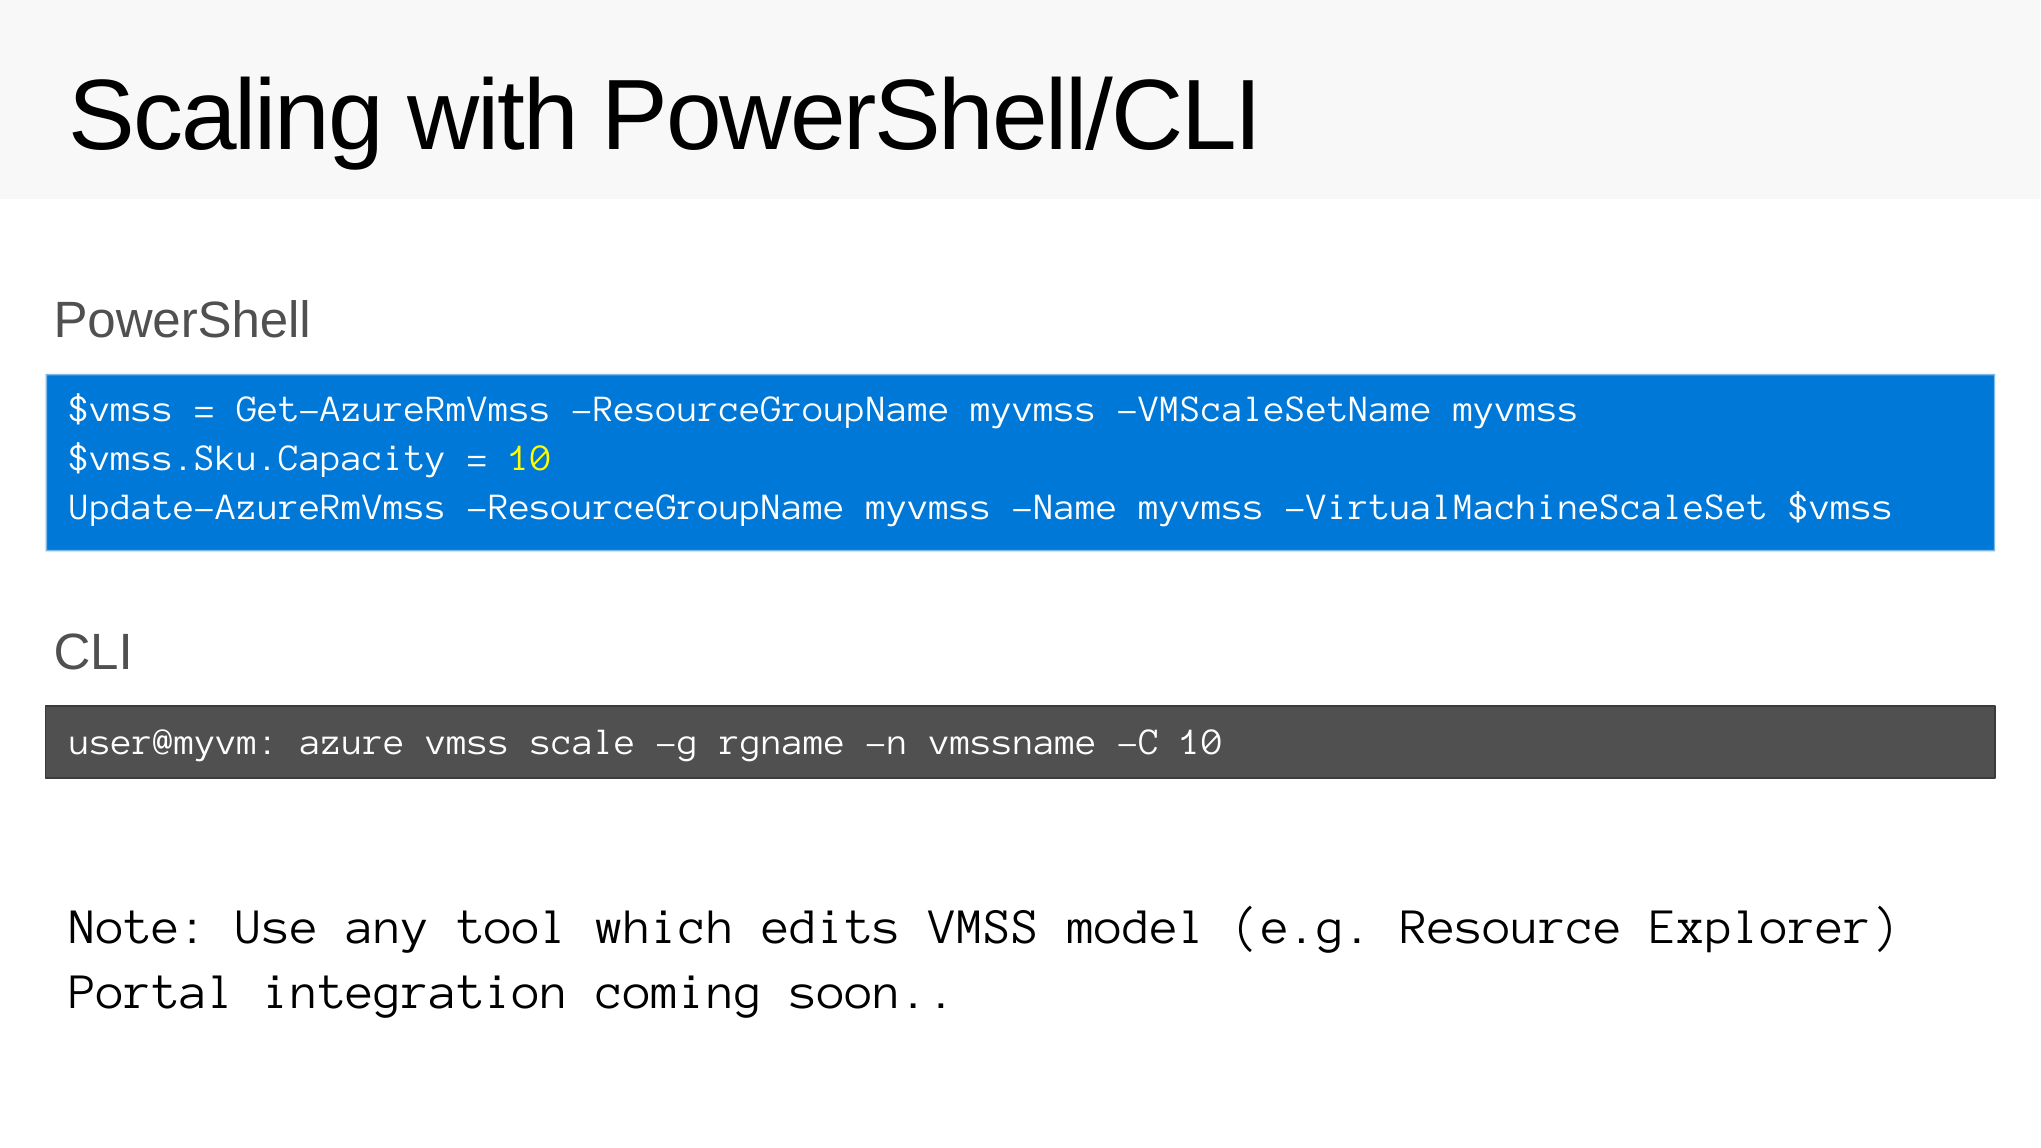

# Scaling with PowerShell/CLI
PowerShell
$vmss = Get-AzureRmVmss -ResourceGroupName myvmss -VMScaleSetName myvmss
$vmss.Sku.Capacity = 10
Update-AzureRmVmss -ResourceGroupName myvmss -Name myvmss -VirtualMachineScaleSet $vmss
CLI
user@myvm: azure vmss scale –g rgname –n vmssname –C 10
Note: Use any tool which edits VMSS model (e.g. Resource Explorer)
Portal integration coming soon..